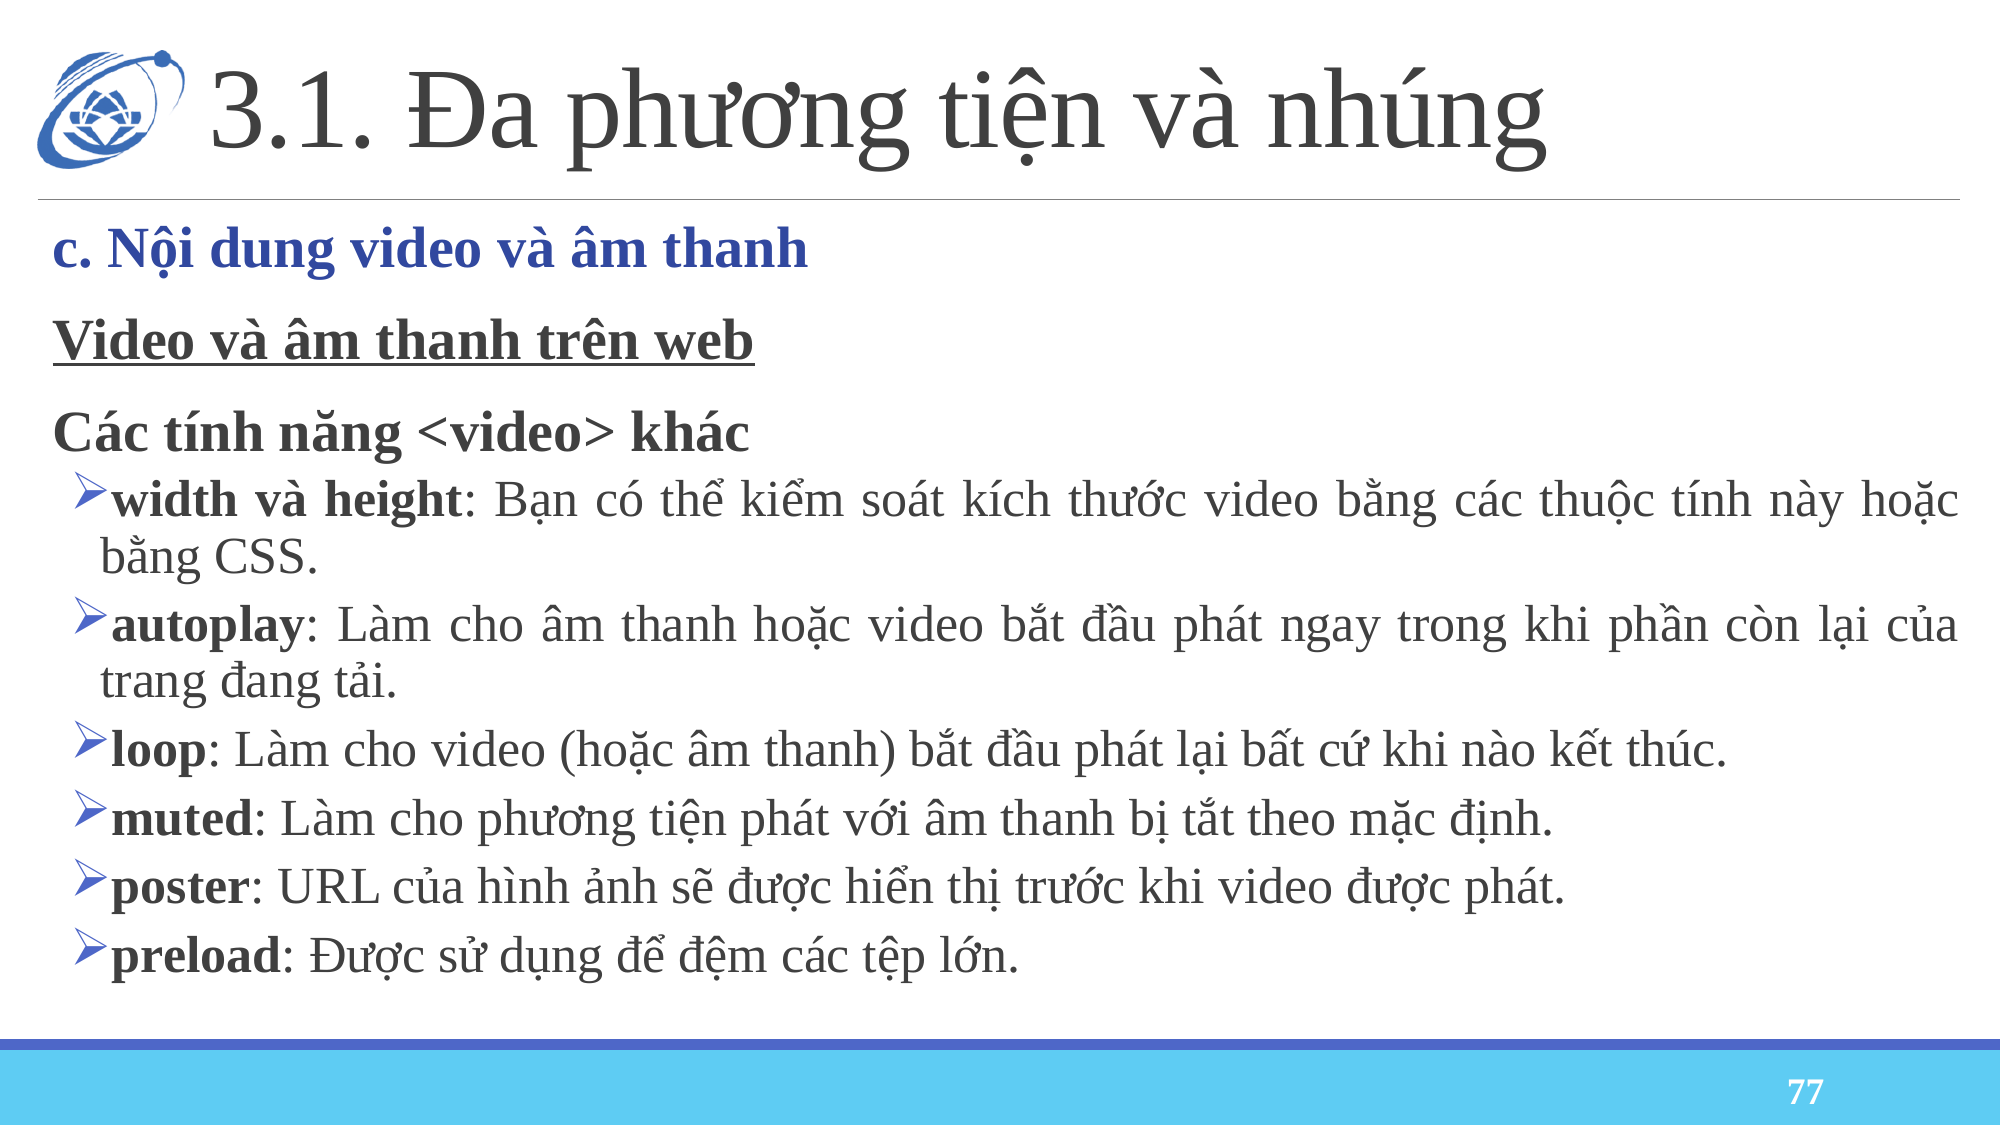

# 3.1. Đa phương tiện và nhúng
c. Nội dung video và âm thanh
Video và âm thanh trên web
Các tính năng <video> khác
width và height: Bạn có thể kiểm soát kích thước video bằng các thuộc tính này hoặc bằng CSS.
autoplay: Làm cho âm thanh hoặc video bắt đầu phát ngay trong khi phần còn lại của trang đang tải.
loop: Làm cho video (hoặc âm thanh) bắt đầu phát lại bất cứ khi nào kết thúc.
muted: Làm cho phương tiện phát với âm thanh bị tắt theo mặc định.
poster: URL của hình ảnh sẽ được hiển thị trước khi video được phát.
preload: Được sử dụng để đệm các tệp lớn.
77